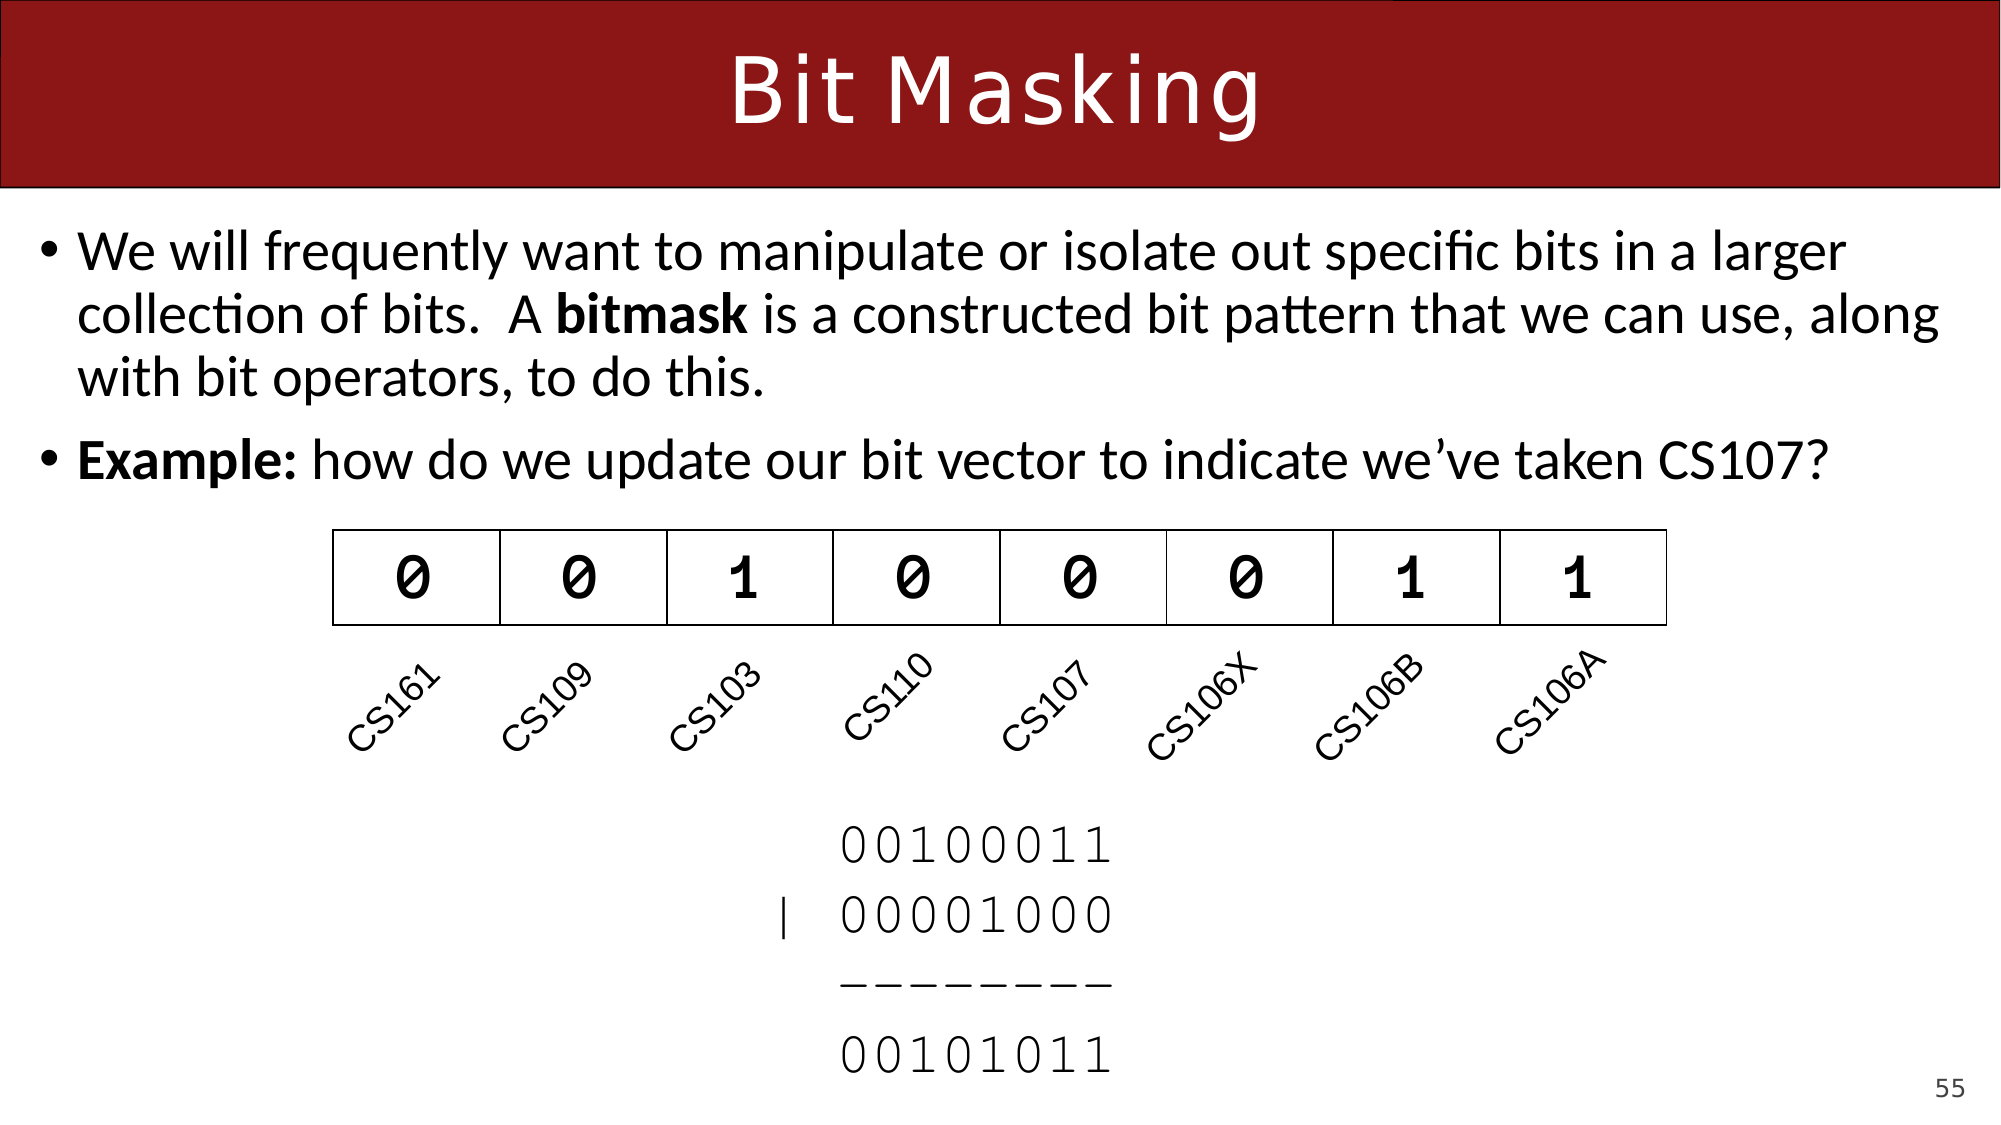

# Bit Masking
We will frequently want to manipulate or isolate out specific bits in a larger collection of bits.  A bitmask is a constructed bit pattern that we can use, along with bit operators, to do this.
Example: how do we update our bit vector to indicate we’ve taken CS107?
| 0 | 0 | 1 | 0 | 0 | 0 | 1 | 1 |
| --- | --- | --- | --- | --- | --- | --- | --- |
CS161
CS109
CS107
CS103
CS106X
CS106B
CS106A
CS110
  00100011
| 00001000
  --------
  00101011